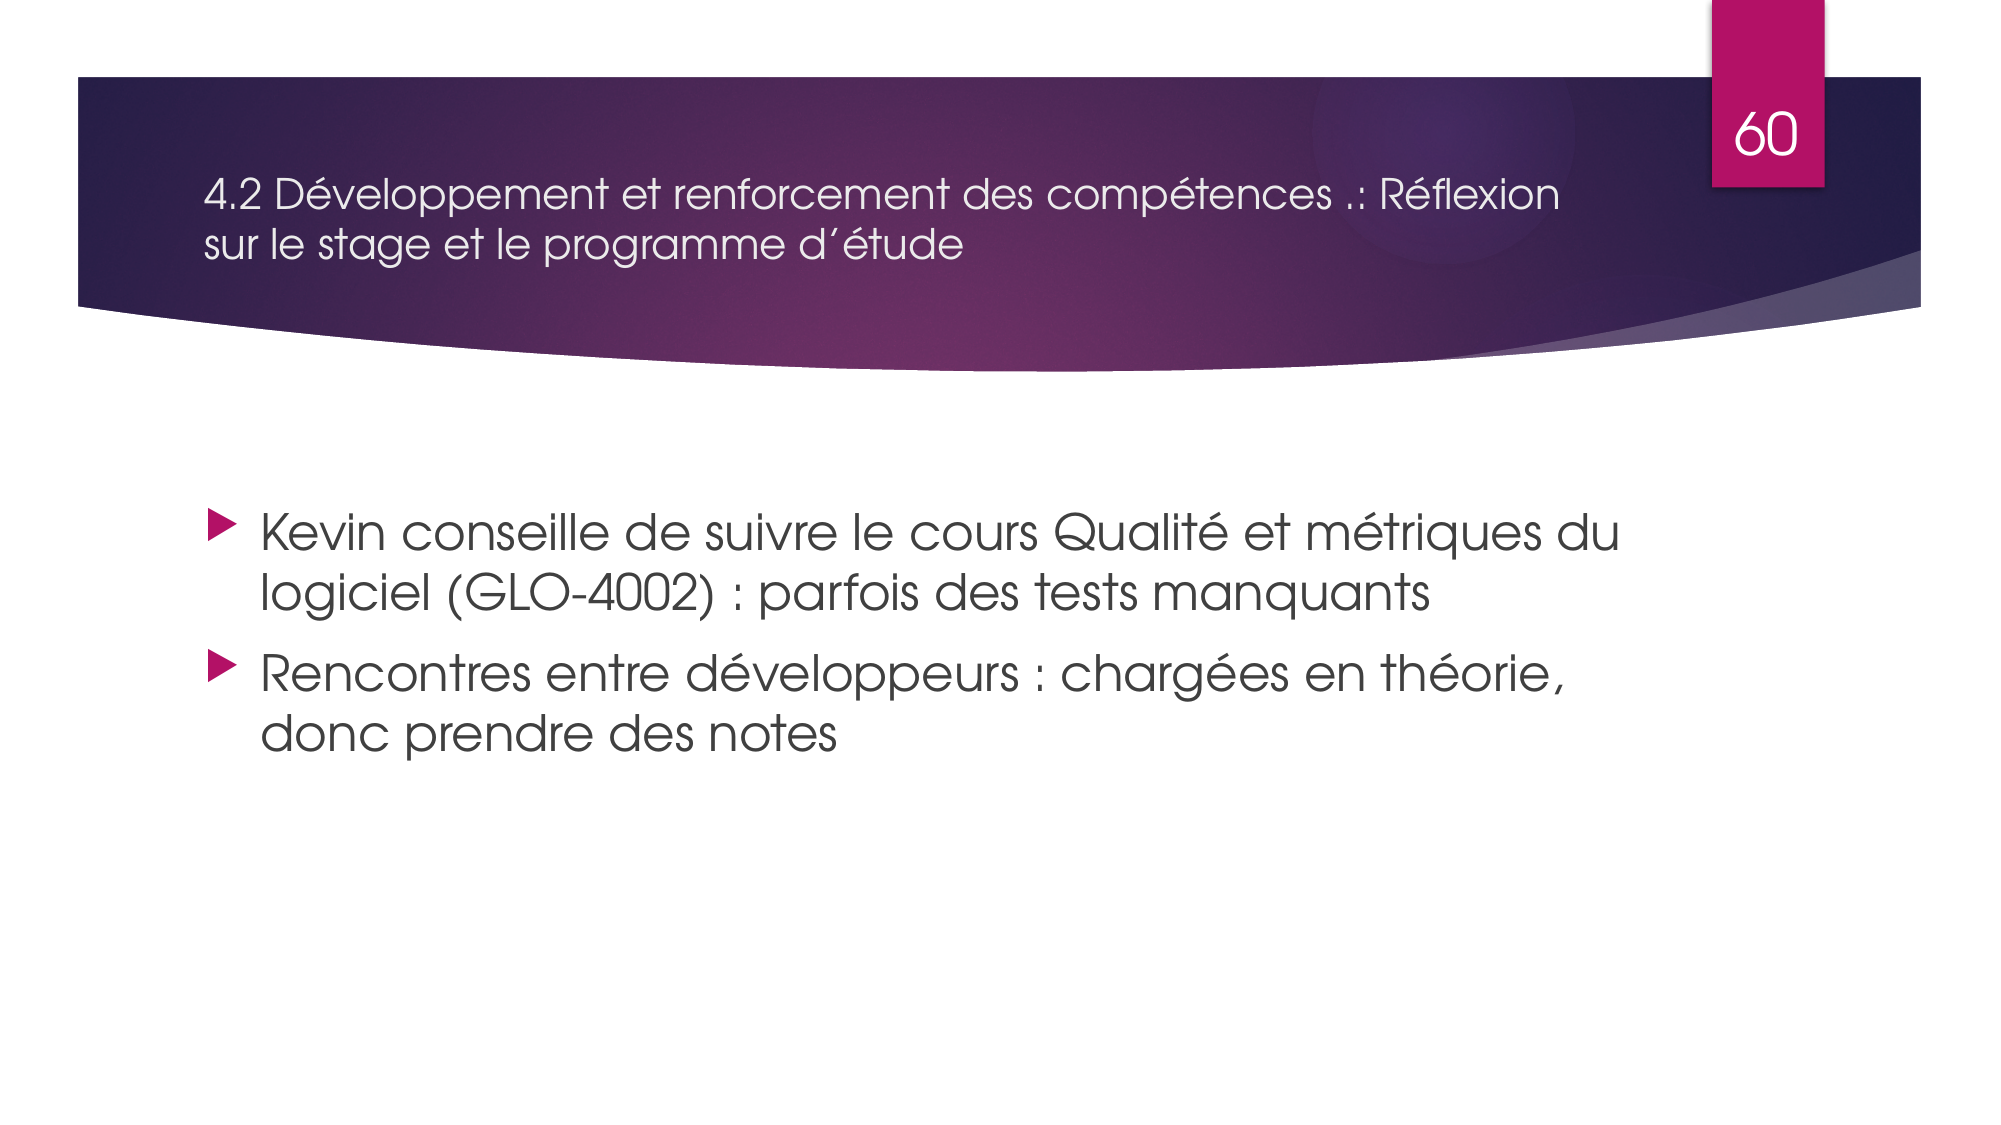

60
# 4.2 Développement et renforcement des compétences .: Réflexion sur le stage et le programme d’étude

Kevin conseille de suivre le cours Qualité et métriques du logiciel (GLO-4002) : parfois des tests manquants
Rencontres entre développeurs : chargées en théorie, donc prendre des notes